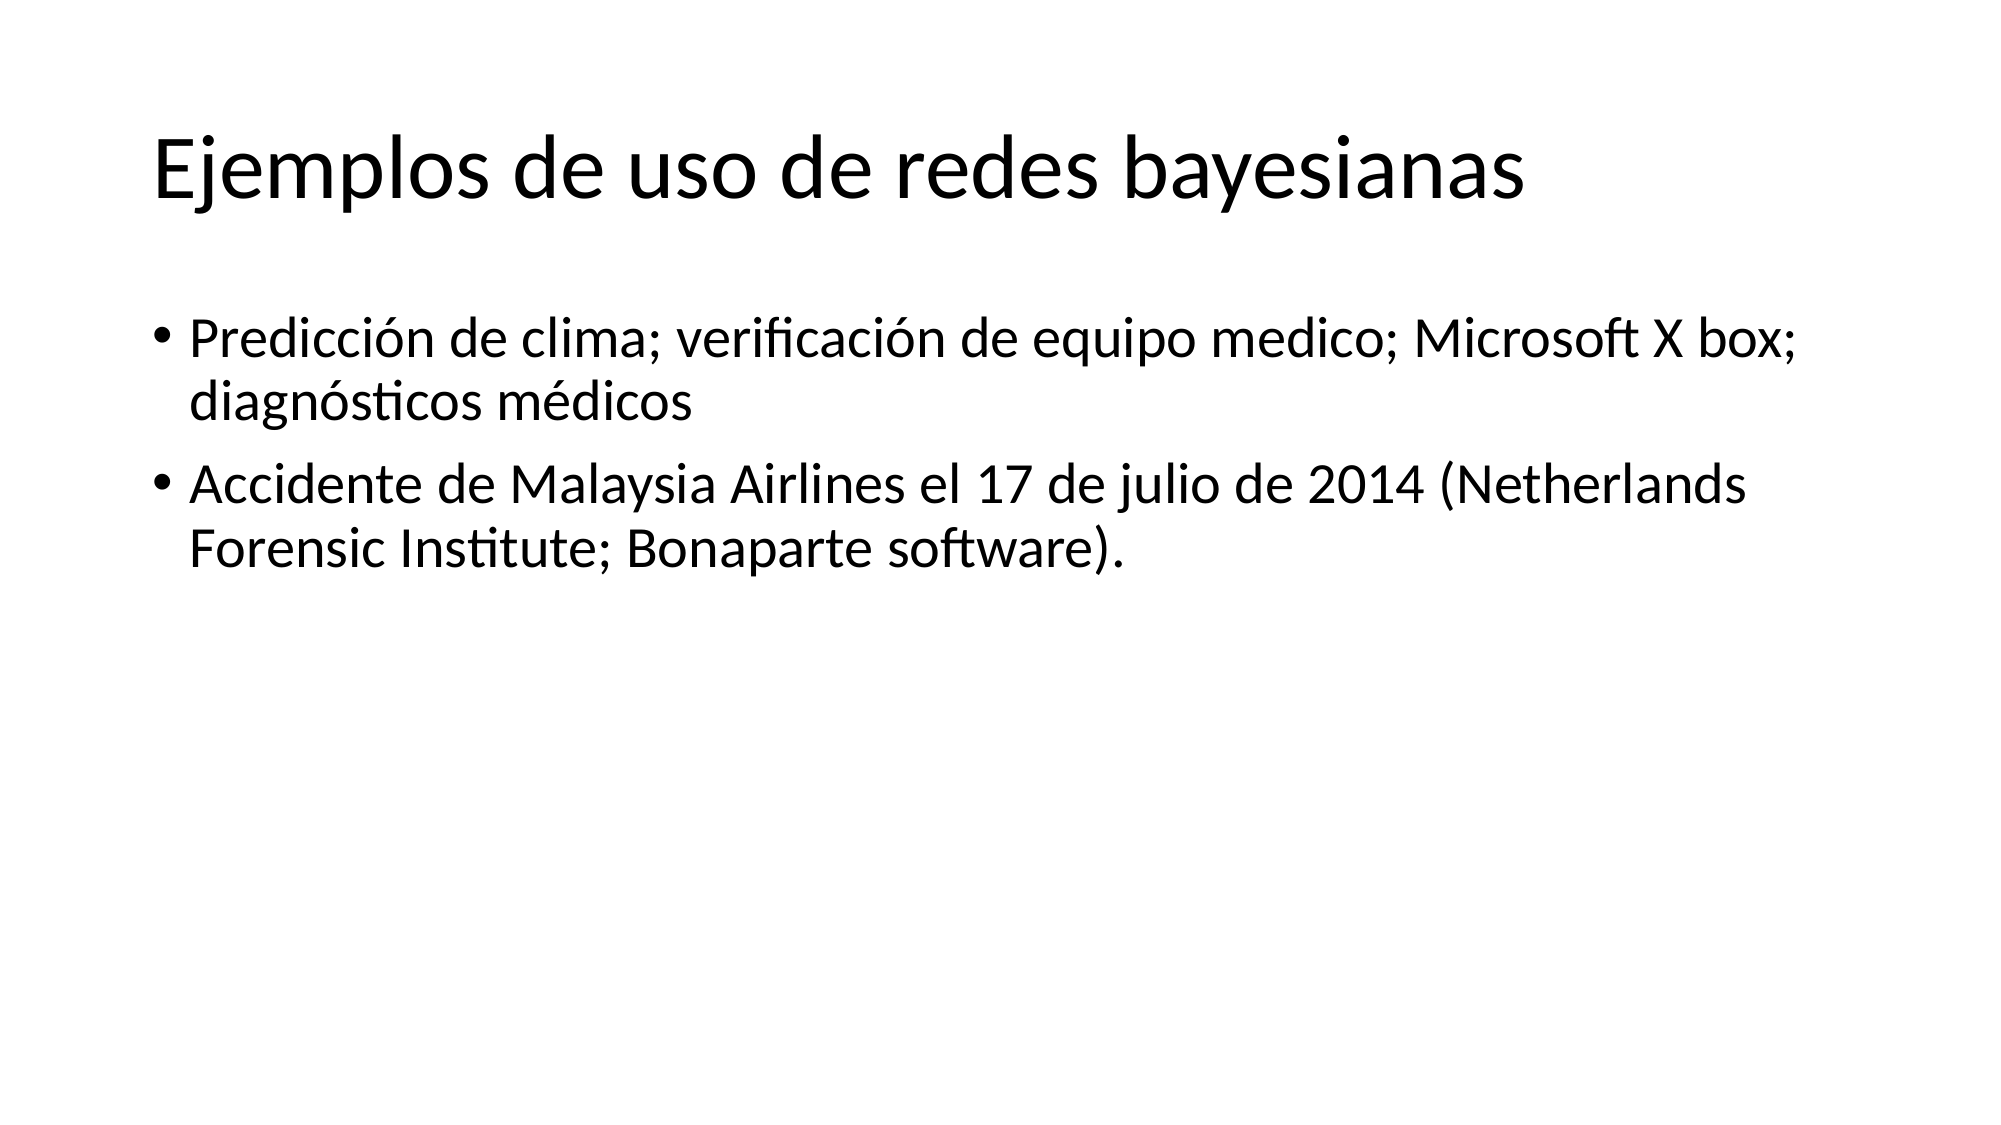

# Ejemplos de uso de redes bayesianas
Predicción de clima; verificación de equipo medico; Microsoft X box; diagnósticos médicos
Accidente de Malaysia Airlines el 17 de julio de 2014 (Netherlands Forensic Institute; Bonaparte software).